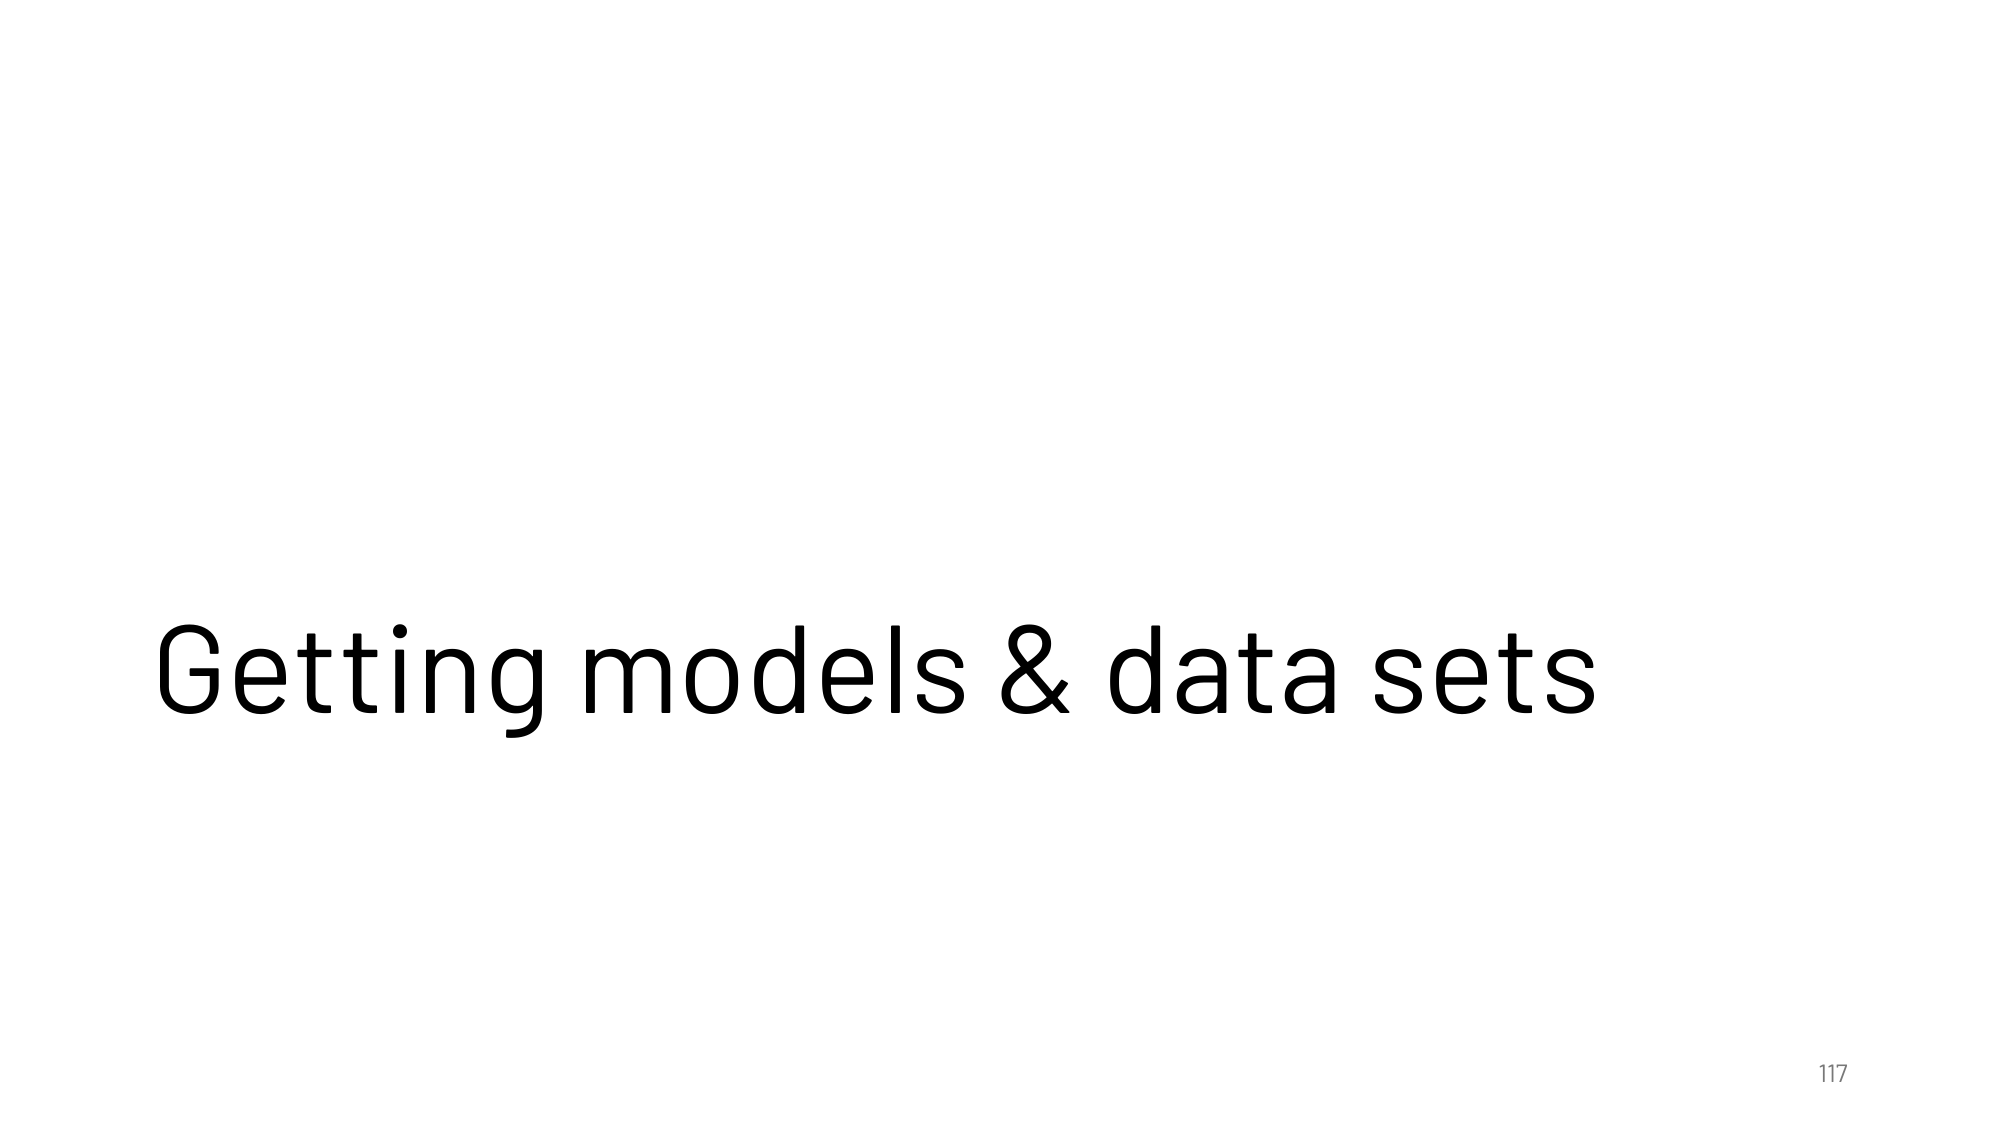

# Getting models & data sets

117